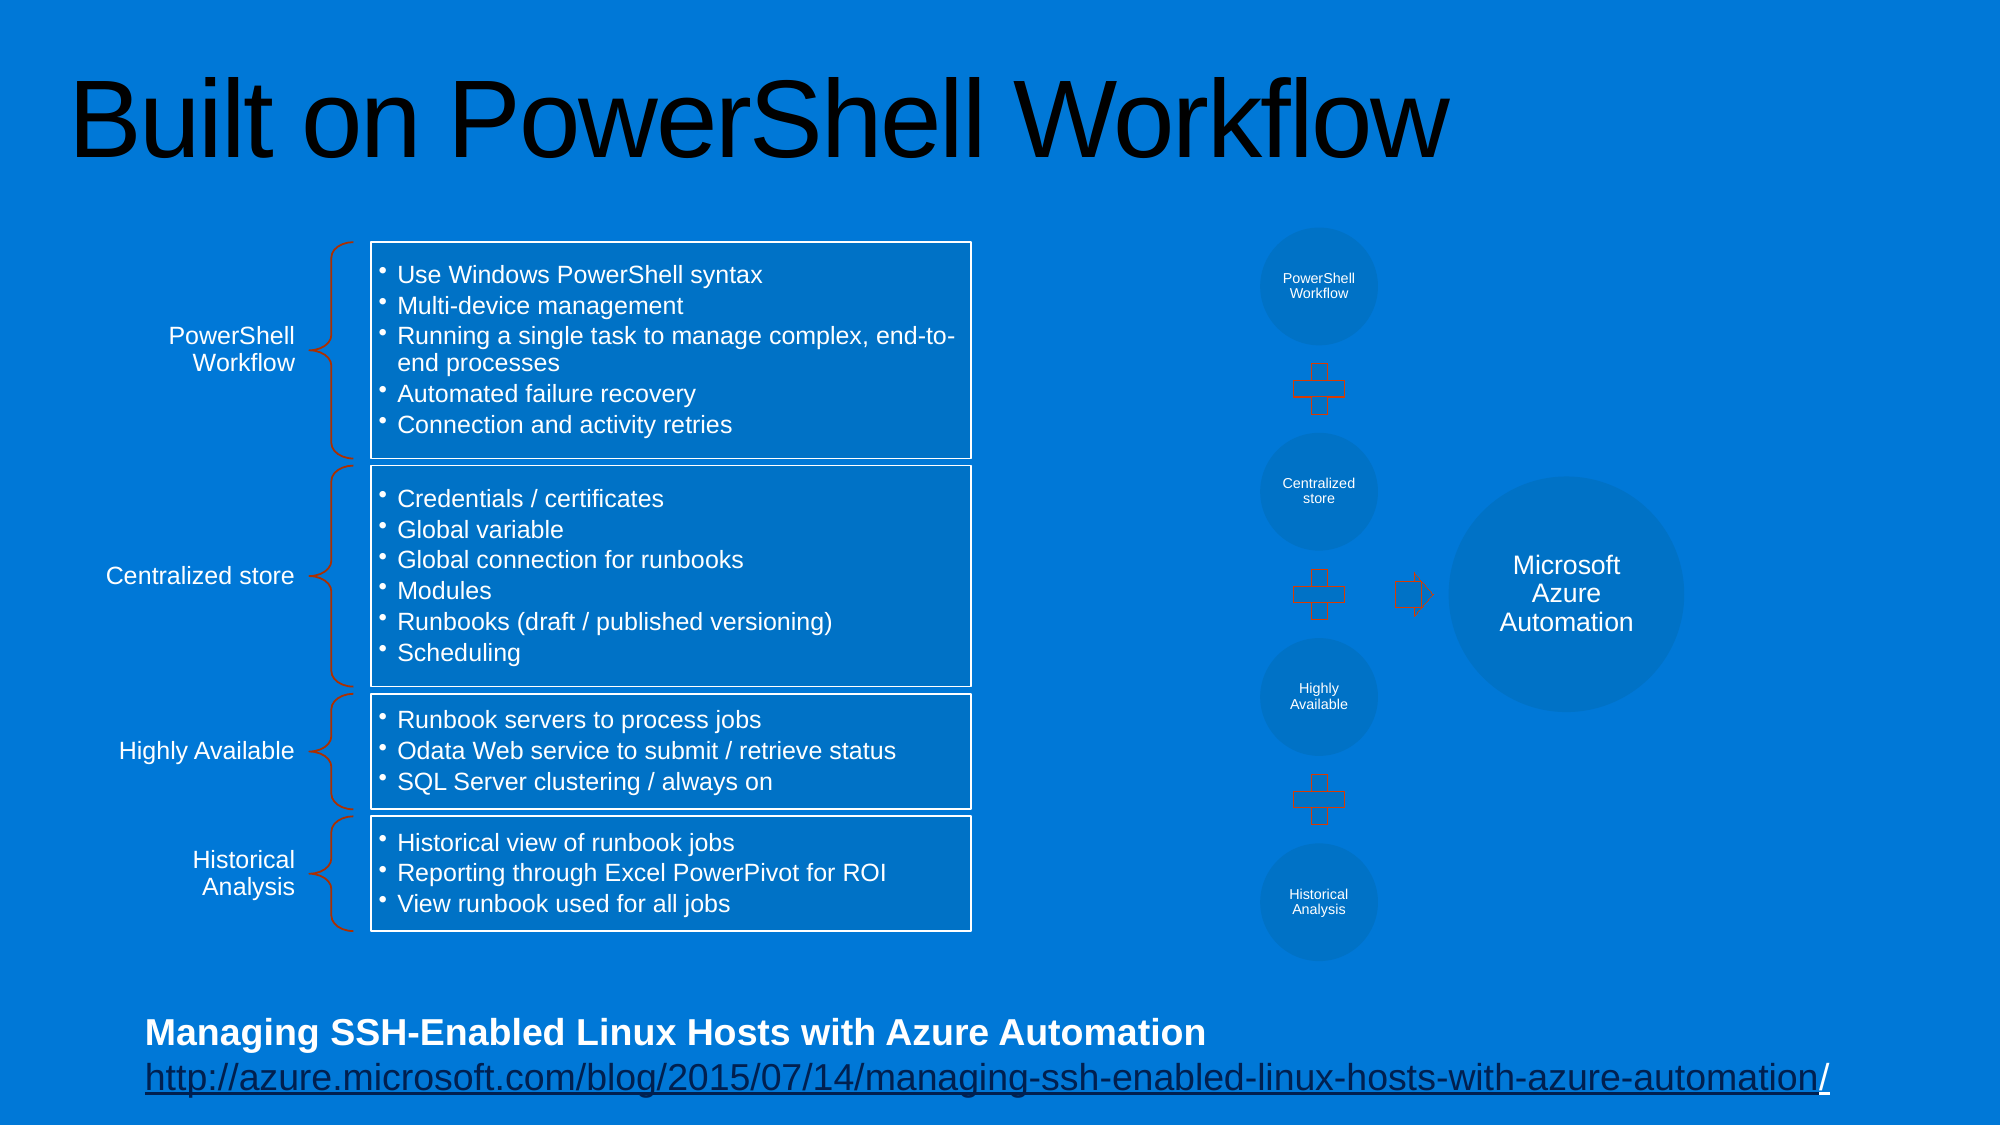

# Built on PowerShell Workflow
PowerShell Workflow
Use Windows PowerShell syntax
Multi-device management
Running a single task to manage complex, end-to-end processes
Automated failure recovery
Connection and activity retries
Centralized store
Credentials / certificates
Global variable
Global connection for runbooks
Modules
Runbooks (draft / published versioning)
Scheduling
Highly Available
Runbook servers to process jobs
Odata Web service to submit / retrieve status
SQL Server clustering / always on
Historical Analysis
Historical view of runbook jobs
Reporting through Excel PowerPivot for ROI
View runbook used for all jobs

PowerShell Workflow

Centralized store

Microsoft Azure Automation

Highly Available

Historical Analysis
Managing SSH-Enabled Linux Hosts with Azure Automation
http://azure.microsoft.com/blog/2015/07/14/managing-ssh-enabled-linux-hosts-with-azure-automation/